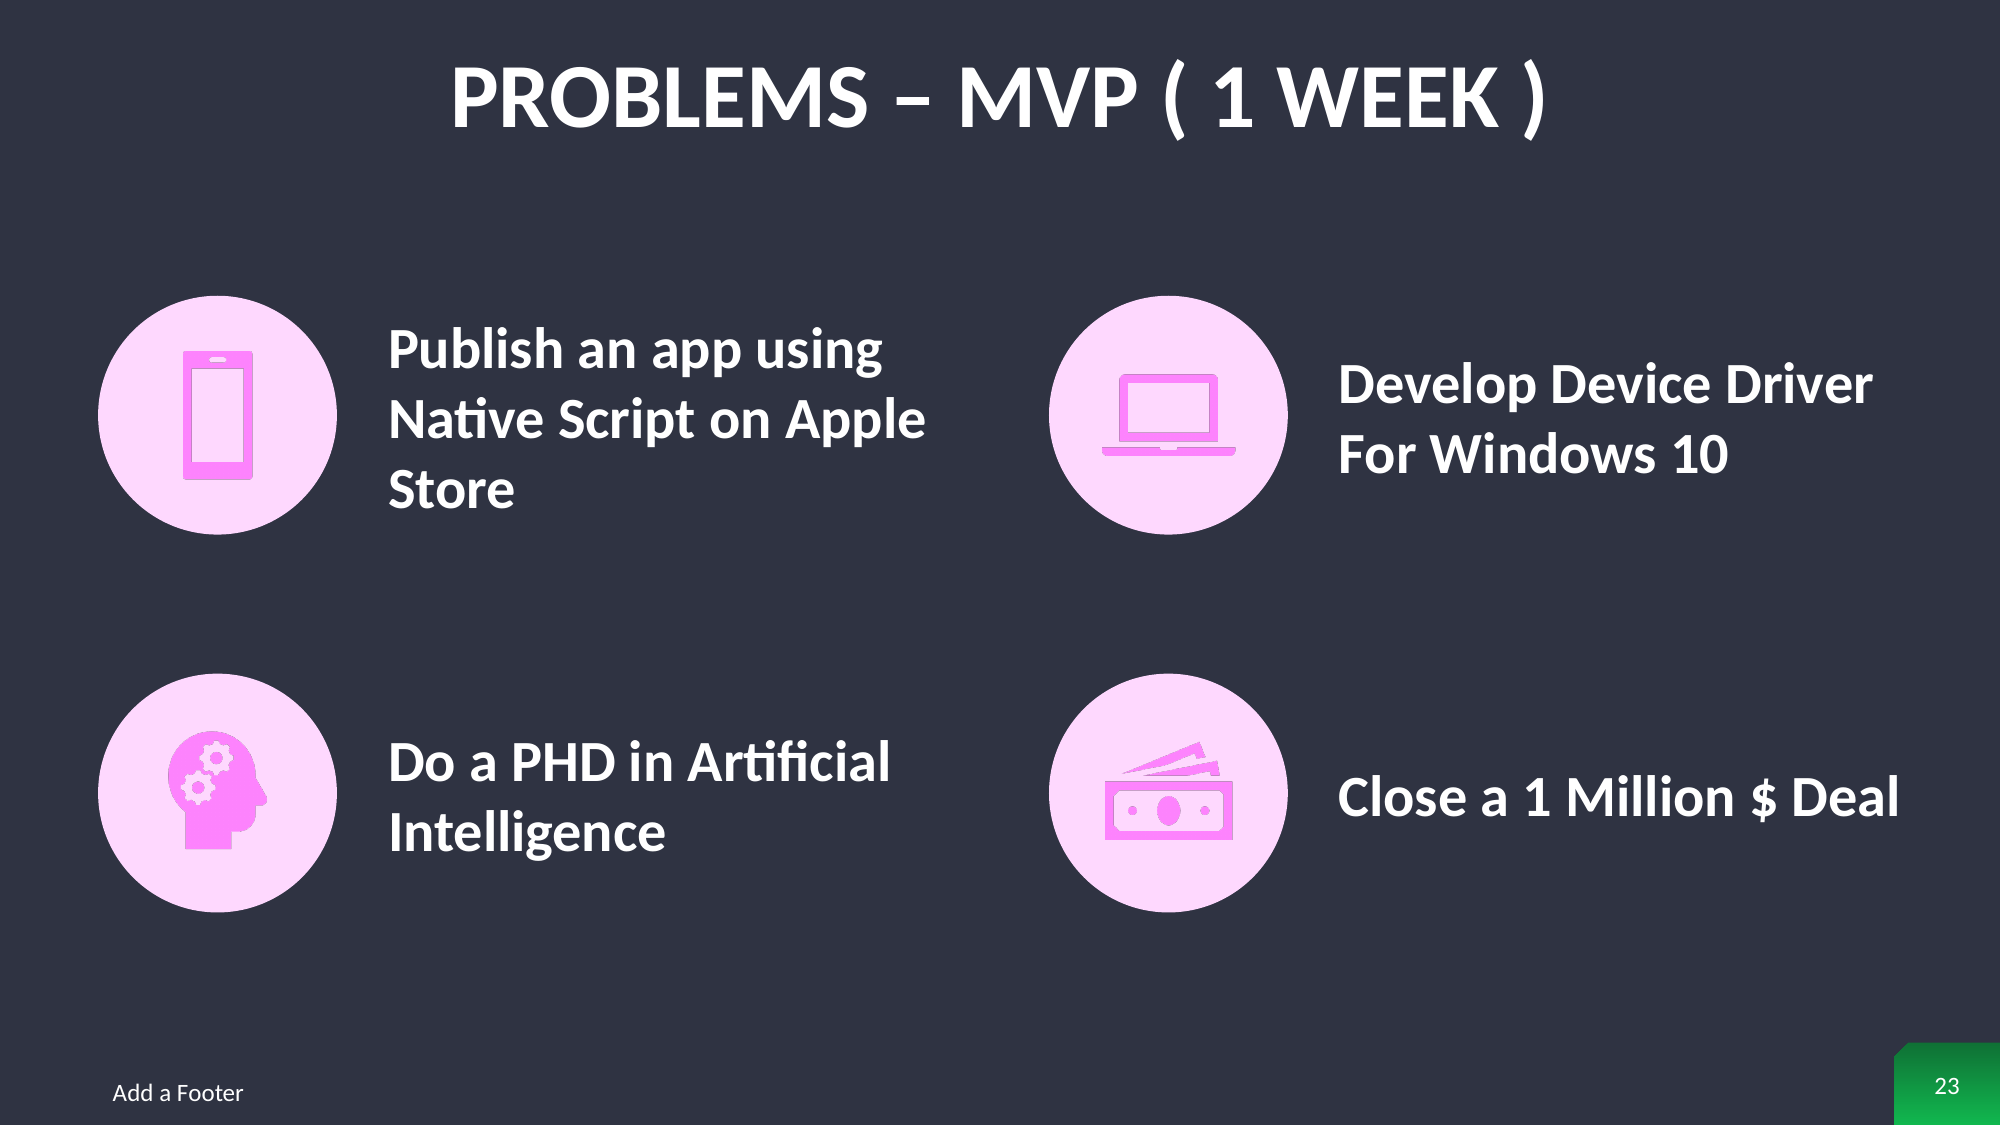

# Problems – MVP ( 1 Week )
Publish an app using Native Script on Apple Store
Develop Device Driver For Windows 10
Do a PHD in Artificial Intelligence
Close a 1 Million $ Deal
23
Add a Footer